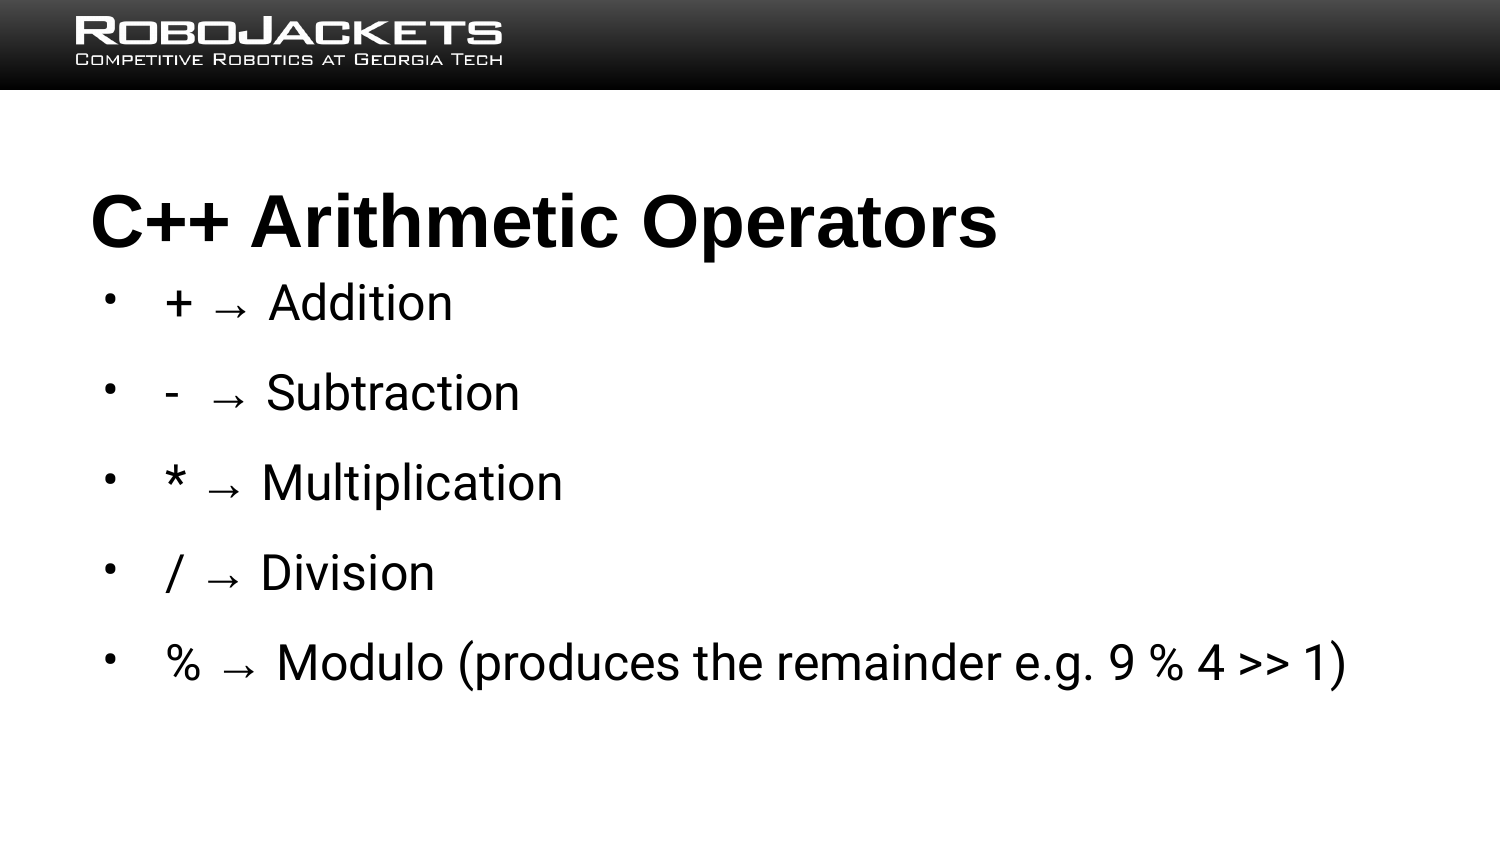

# C++ Arithmetic Operators
+ → Addition
-  → Subtraction
* → Multiplication
/ → Division
% → Modulo (produces the remainder e.g. 9 % 4 >> 1)